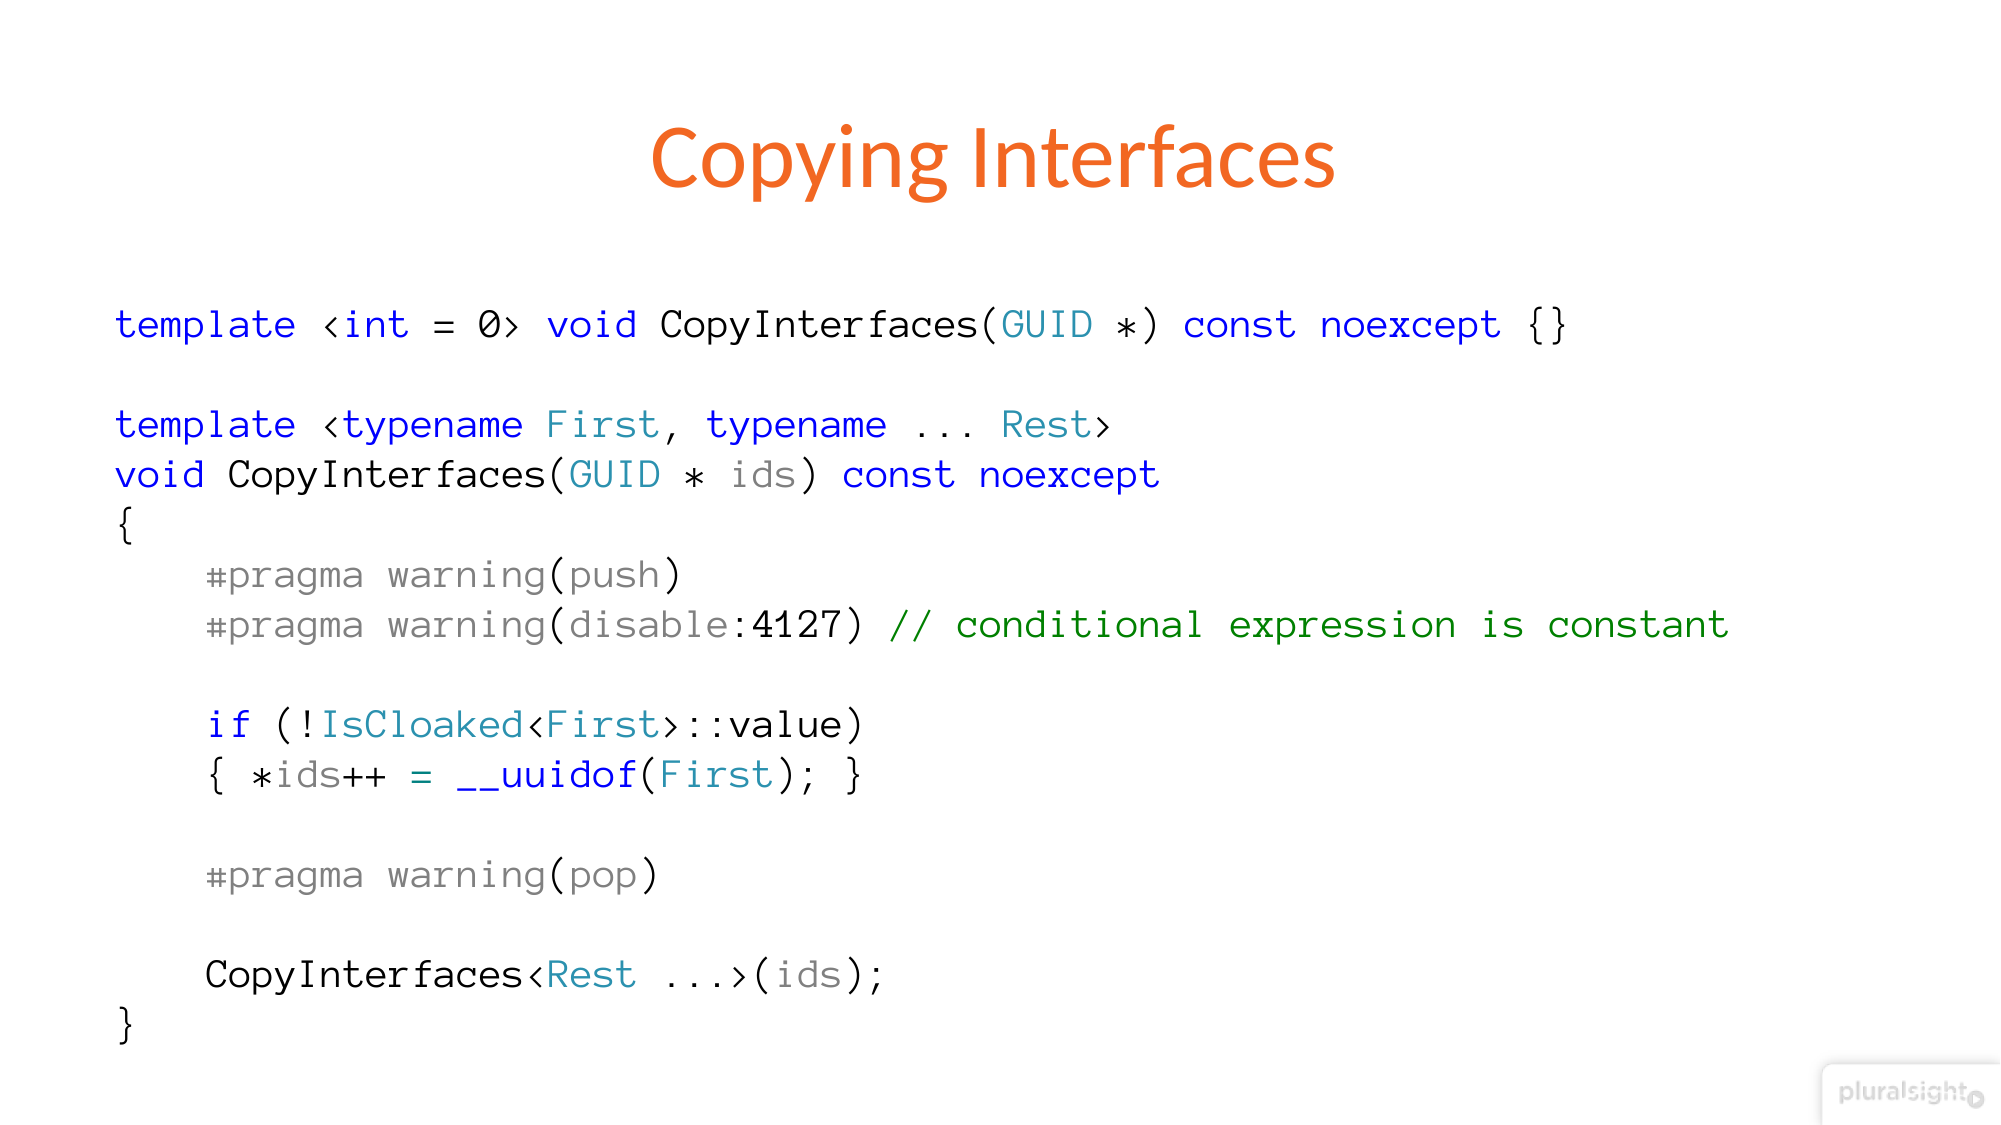

# Copying Interfaces
template <int = 0> void CopyInterfaces(GUID *) const noexcept {}

template <typename First, typename ... Rest>
void CopyInterfaces(GUID * ids) const noexcept
{
    #pragma warning(push)
    #pragma warning(disable:4127) // conditional expression is constant

    if (!IsCloaked<First>::value)
    { *ids++ = __uuidof(First); }

    #pragma warning(pop)

    CopyInterfaces<Rest ...>(ids);
}